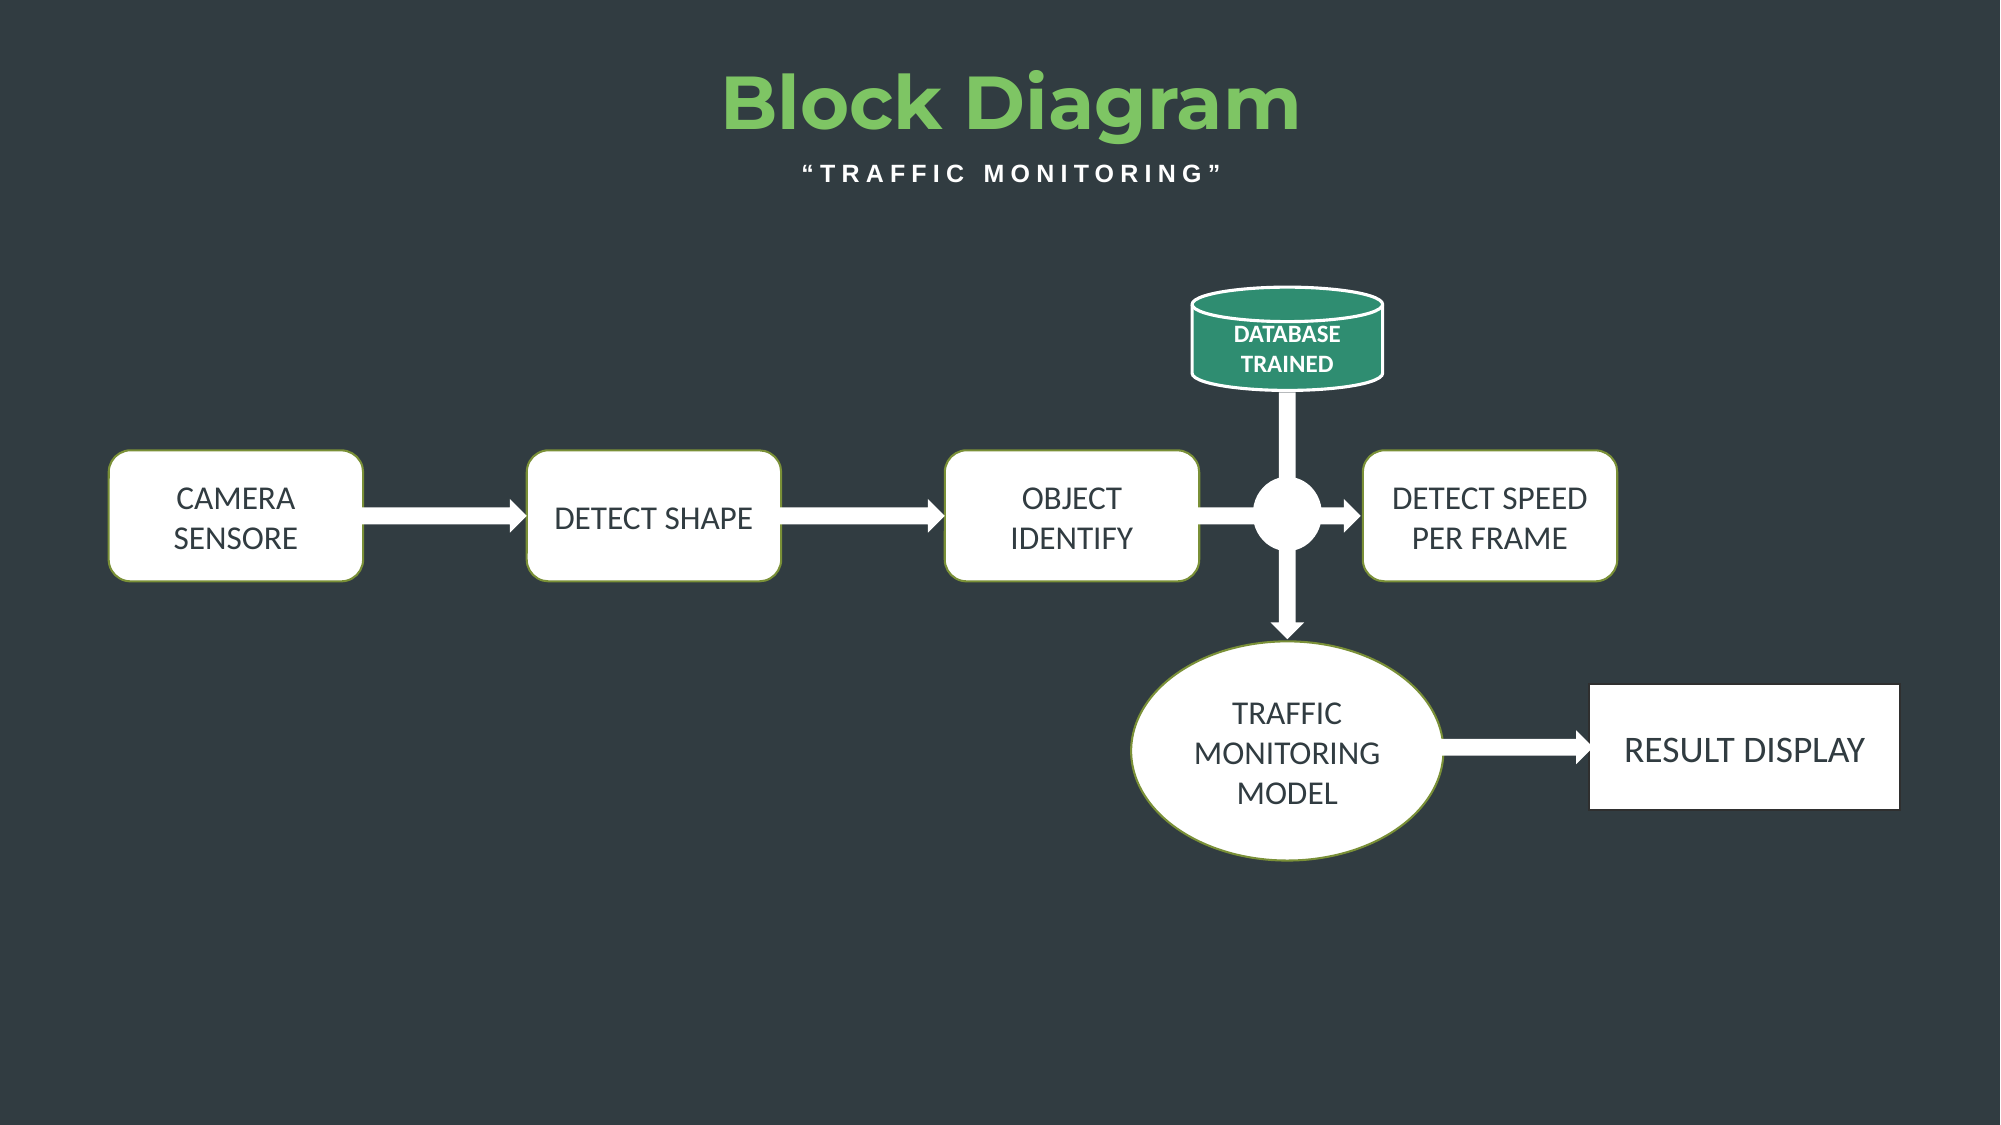

Block Diagram
“TRAFFIC MONITORING”
DATABASE TRAINED
CAMERA SENSORE
DETECT SHAPE
OBJECT IDENTIFY
DETECT SPEED PER FRAME

TRAFFIC MONITORING MODEL
RESULT DISPLAY